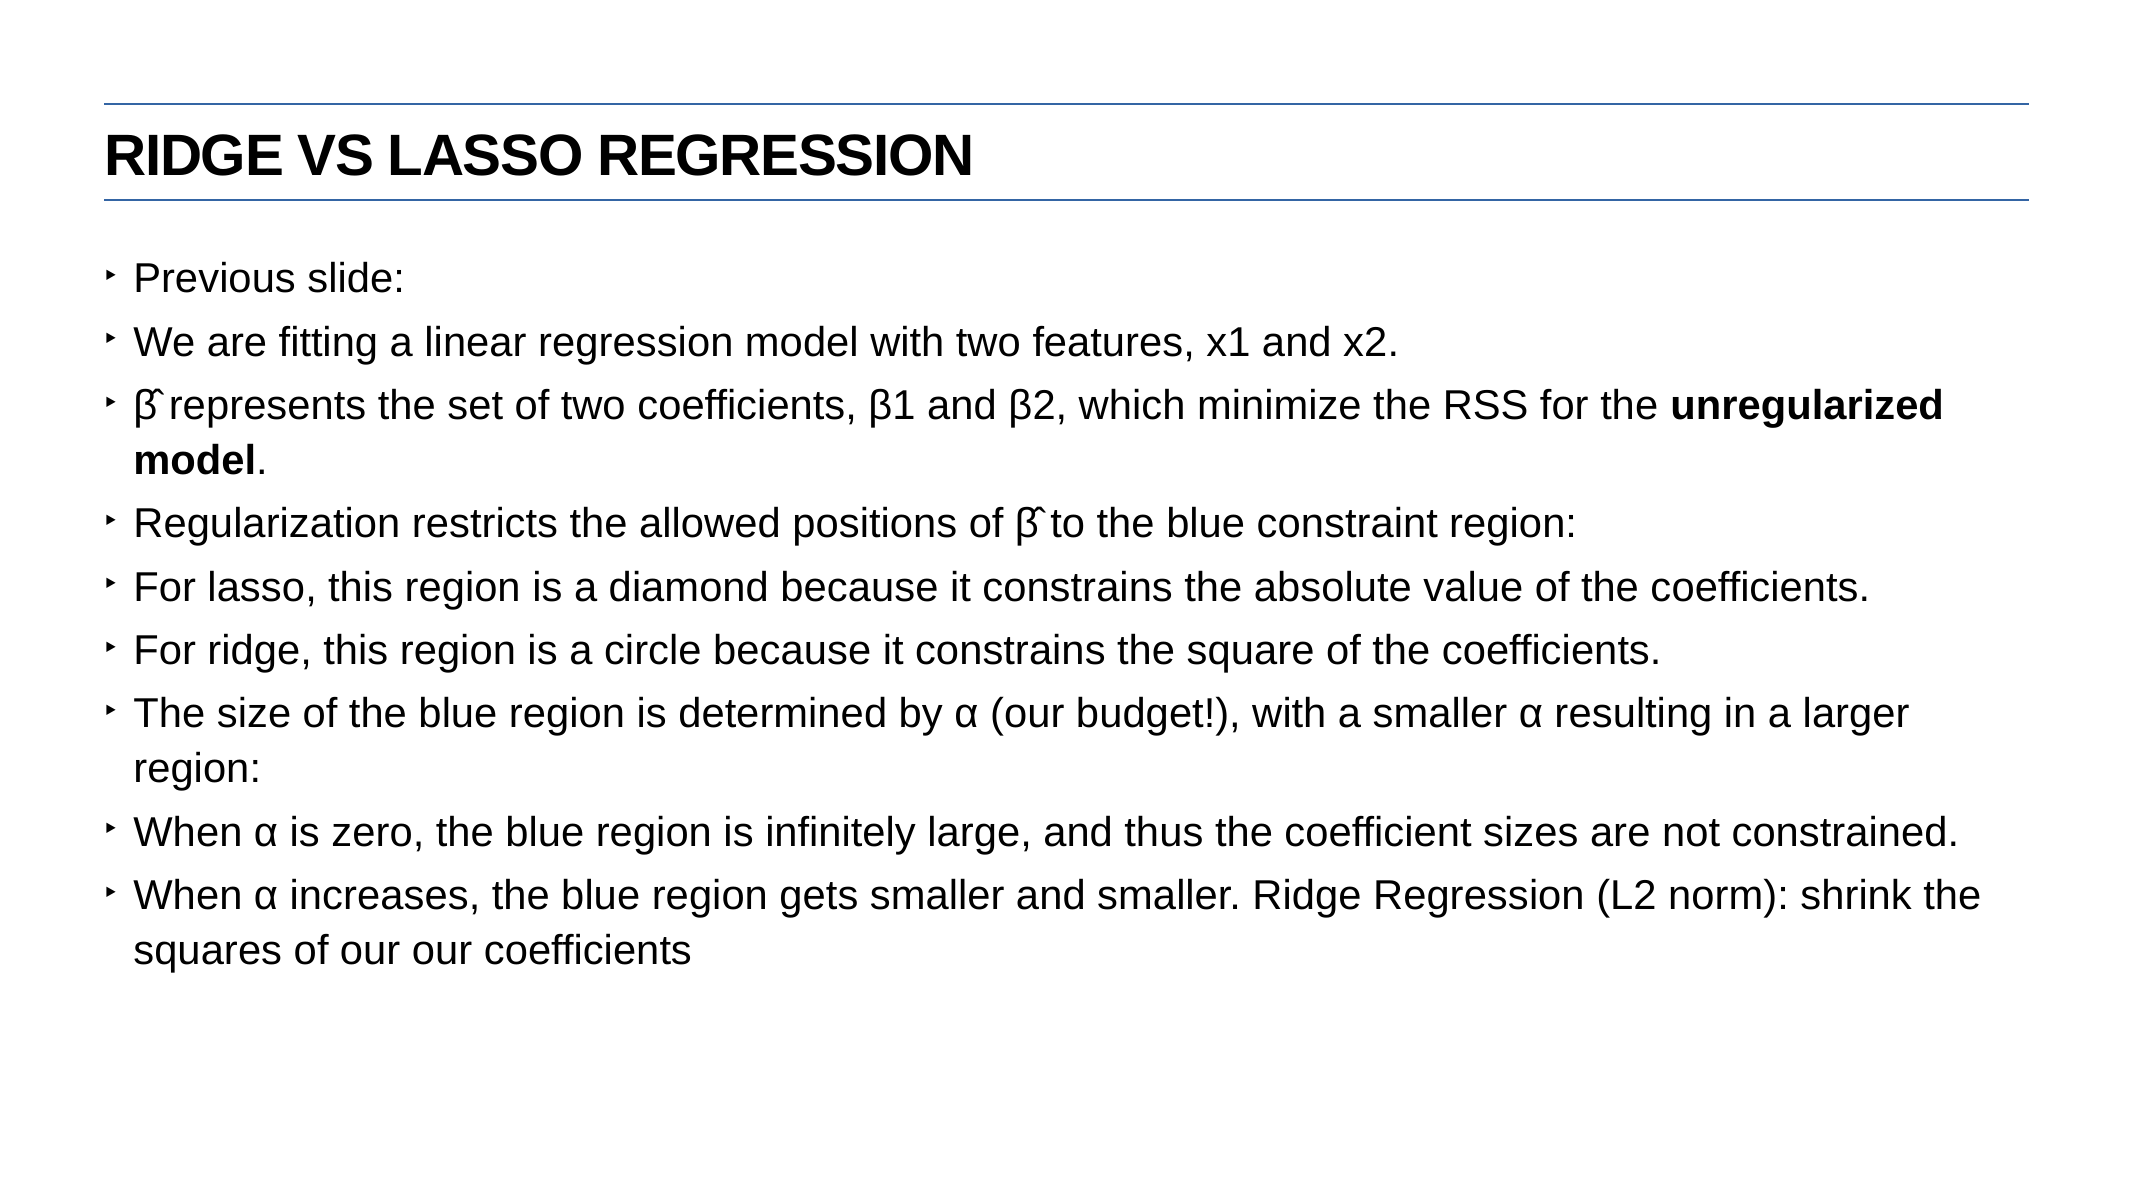

Ridge vs lasso regression

Previous slide:
We are fitting a linear regression model with two features, x1 and x2.
β̂ represents the set of two coefficients, β1 and β2, which minimize the RSS for the unregularized model.
Regularization restricts the allowed positions of β̂ to the blue constraint region:
For lasso, this region is a diamond because it constrains the absolute value of the coefficients.
For ridge, this region is a circle because it constrains the square of the coefficients.
The size of the blue region is determined by α (our budget!), with a smaller α resulting in a larger region:
When α is zero, the blue region is infinitely large, and thus the coefficient sizes are not constrained.
When α increases, the blue region gets smaller and smaller. Ridge Regression (L2 norm): shrink the squares of our our coefficients